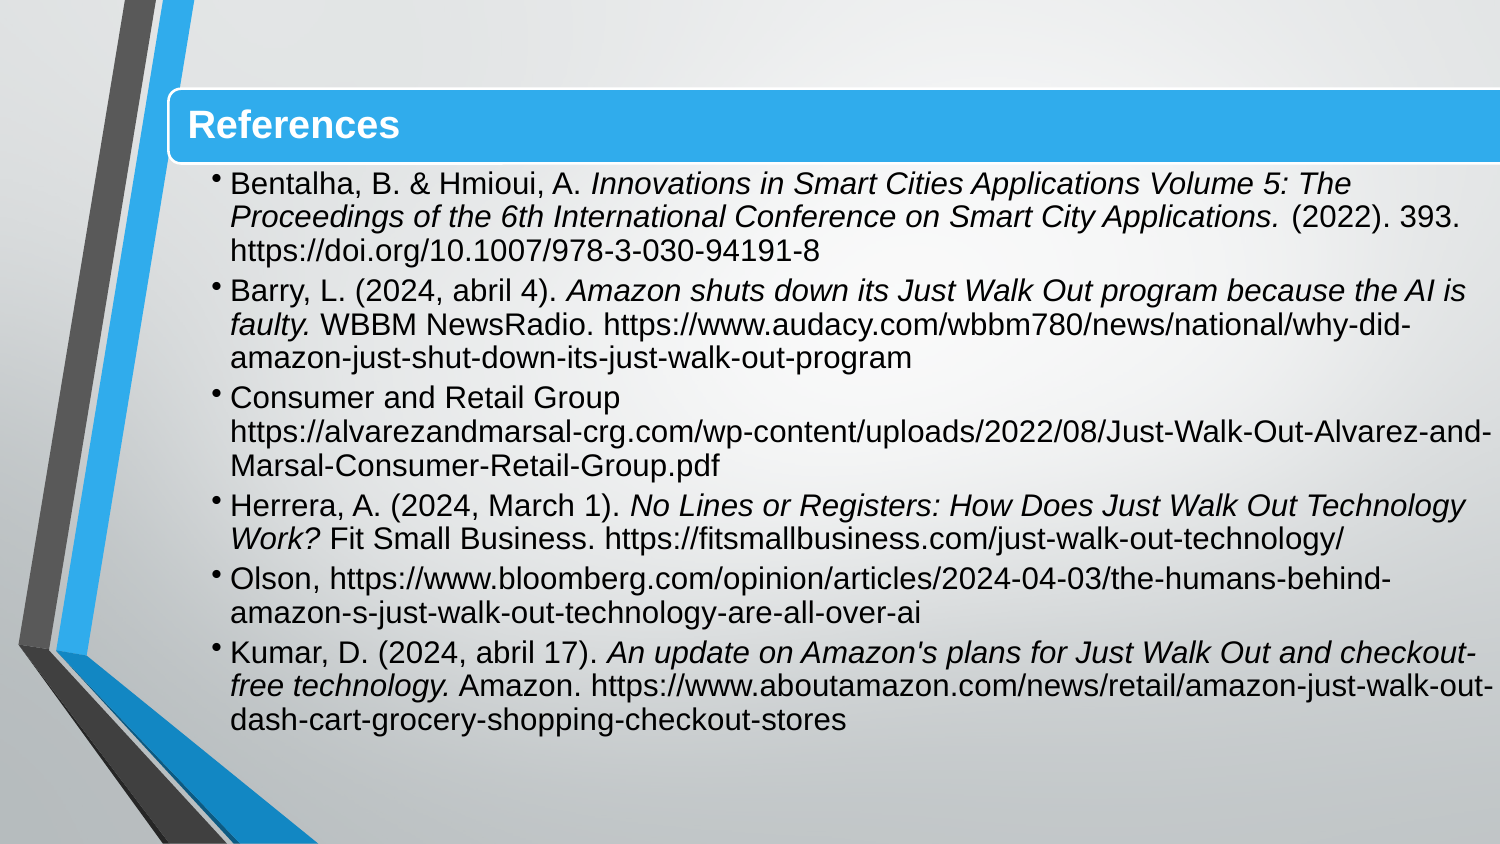

References
Bentalha, B. & Hmioui, A. Innovations in Smart Cities Applications Volume 5: The Proceedings of the 6th International Conference on Smart City Applications. (2022). 393. https://doi.org/10.1007/978-3-030-94191-8
Barry, L. (2024, abril 4). Amazon shuts down its Just Walk Out program because the AI is faulty. WBBM NewsRadio. https://www.audacy.com/wbbm780/news/national/why-did-amazon-just-shut-down-its-just-walk-out-program
Consumer and Retail Group https://alvarezandmarsal-crg.com/wp-content/uploads/2022/08/Just-Walk-Out-Alvarez-and-Marsal-Consumer-Retail-Group.pdf
Herrera, A. (2024, March 1). No Lines or Registers: How Does Just Walk Out Technology Work? Fit Small Business. https://fitsmallbusiness.com/just-walk-out-technology/
Olson, https://www.bloomberg.com/opinion/articles/2024-04-03/the-humans-behind-amazon-s-just-walk-out-technology-are-all-over-ai
Kumar, D. (2024, abril 17). An update on Amazon's plans for Just Walk Out and checkout-free technology. Amazon. https://www.aboutamazon.com/news/retail/amazon-just-walk-out-dash-cart-grocery-shopping-checkout-stores